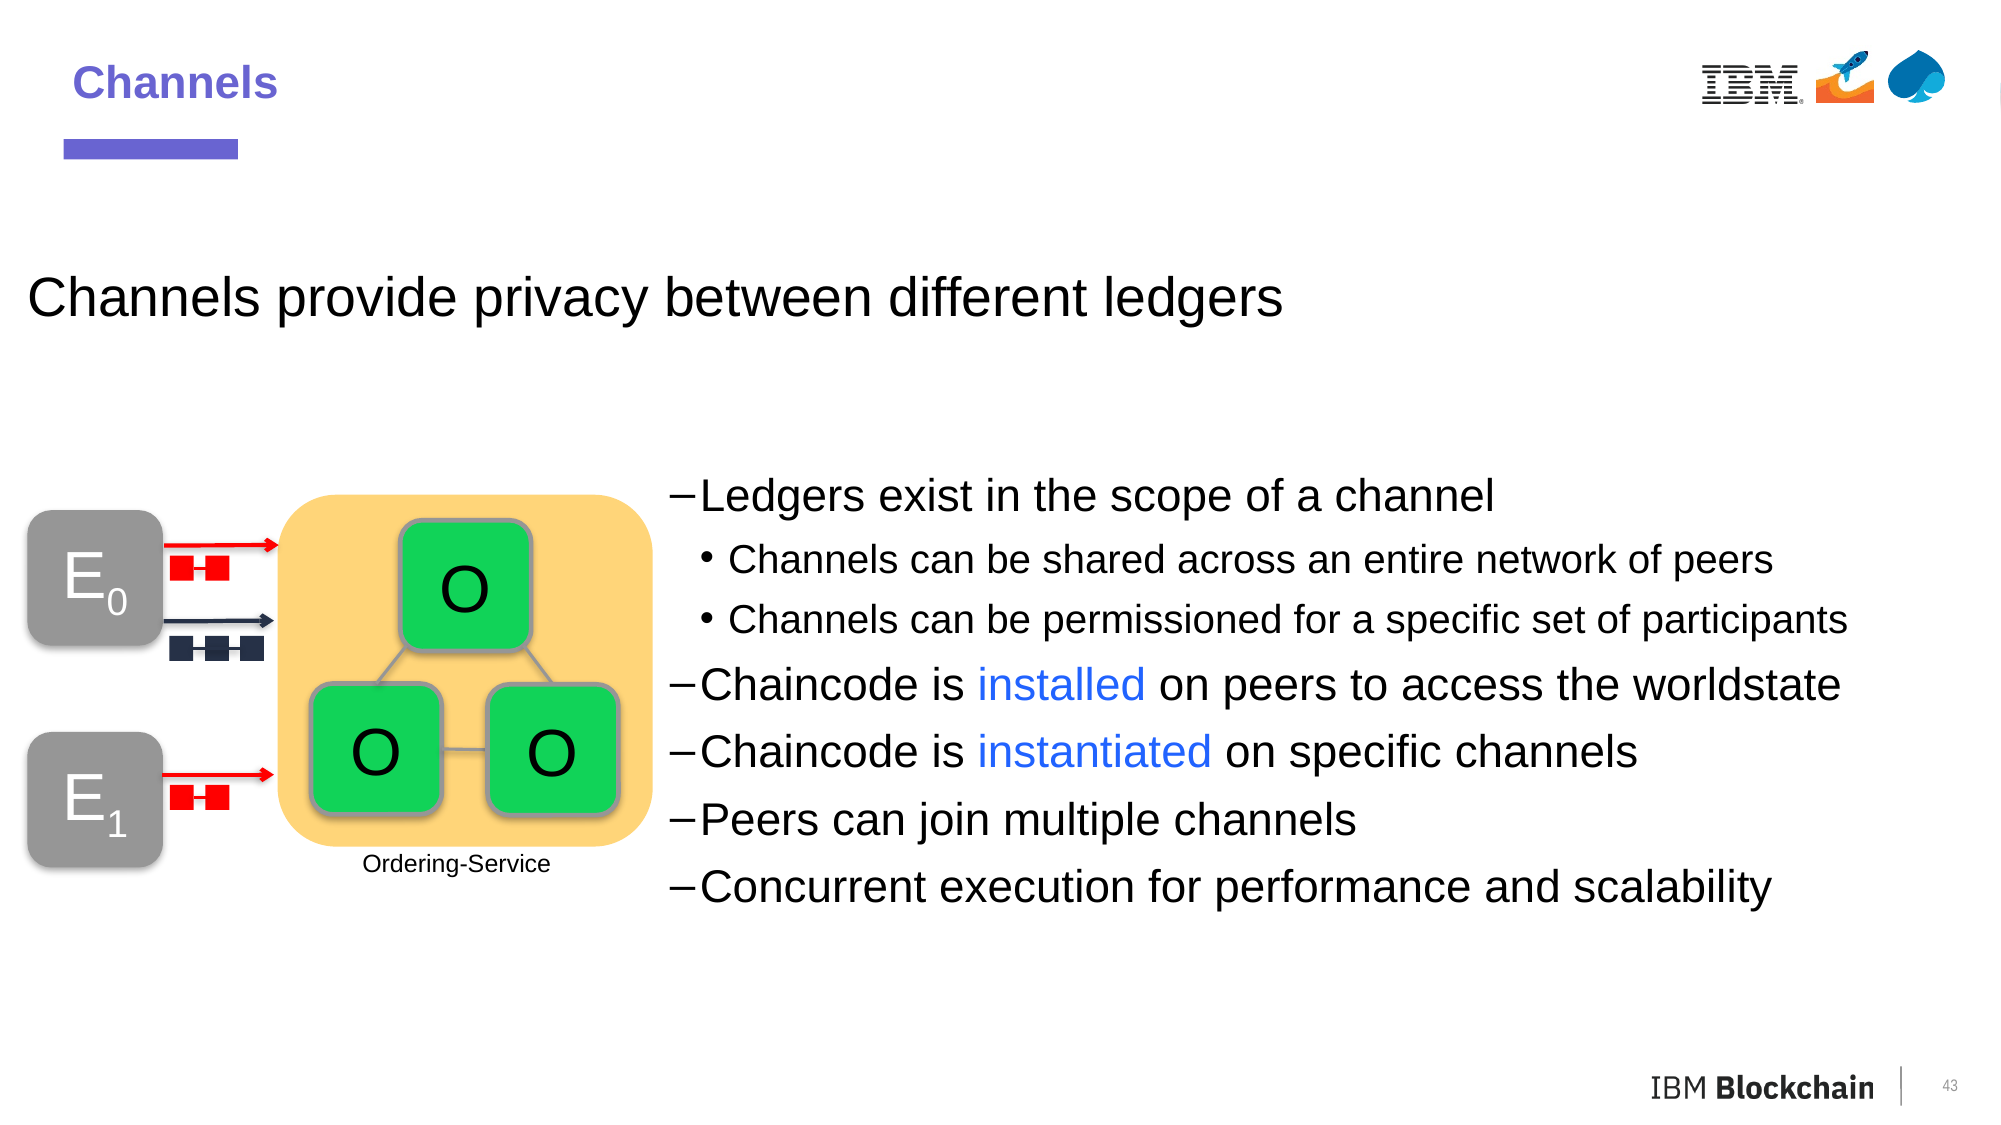

Channels

Channels provide privacy between different ledgers
Ledgers exist in the scope of a channel
Channels can be shared across an entire network of peers
Channels can be permissioned for a specific set of participants
Chaincode is installed on peers to access the worldstate
Chaincode is instantiated on specific channels
Peers can join multiple channels
Concurrent execution for performance and scalability

E0
O
O
O

E1

Ordering-Service